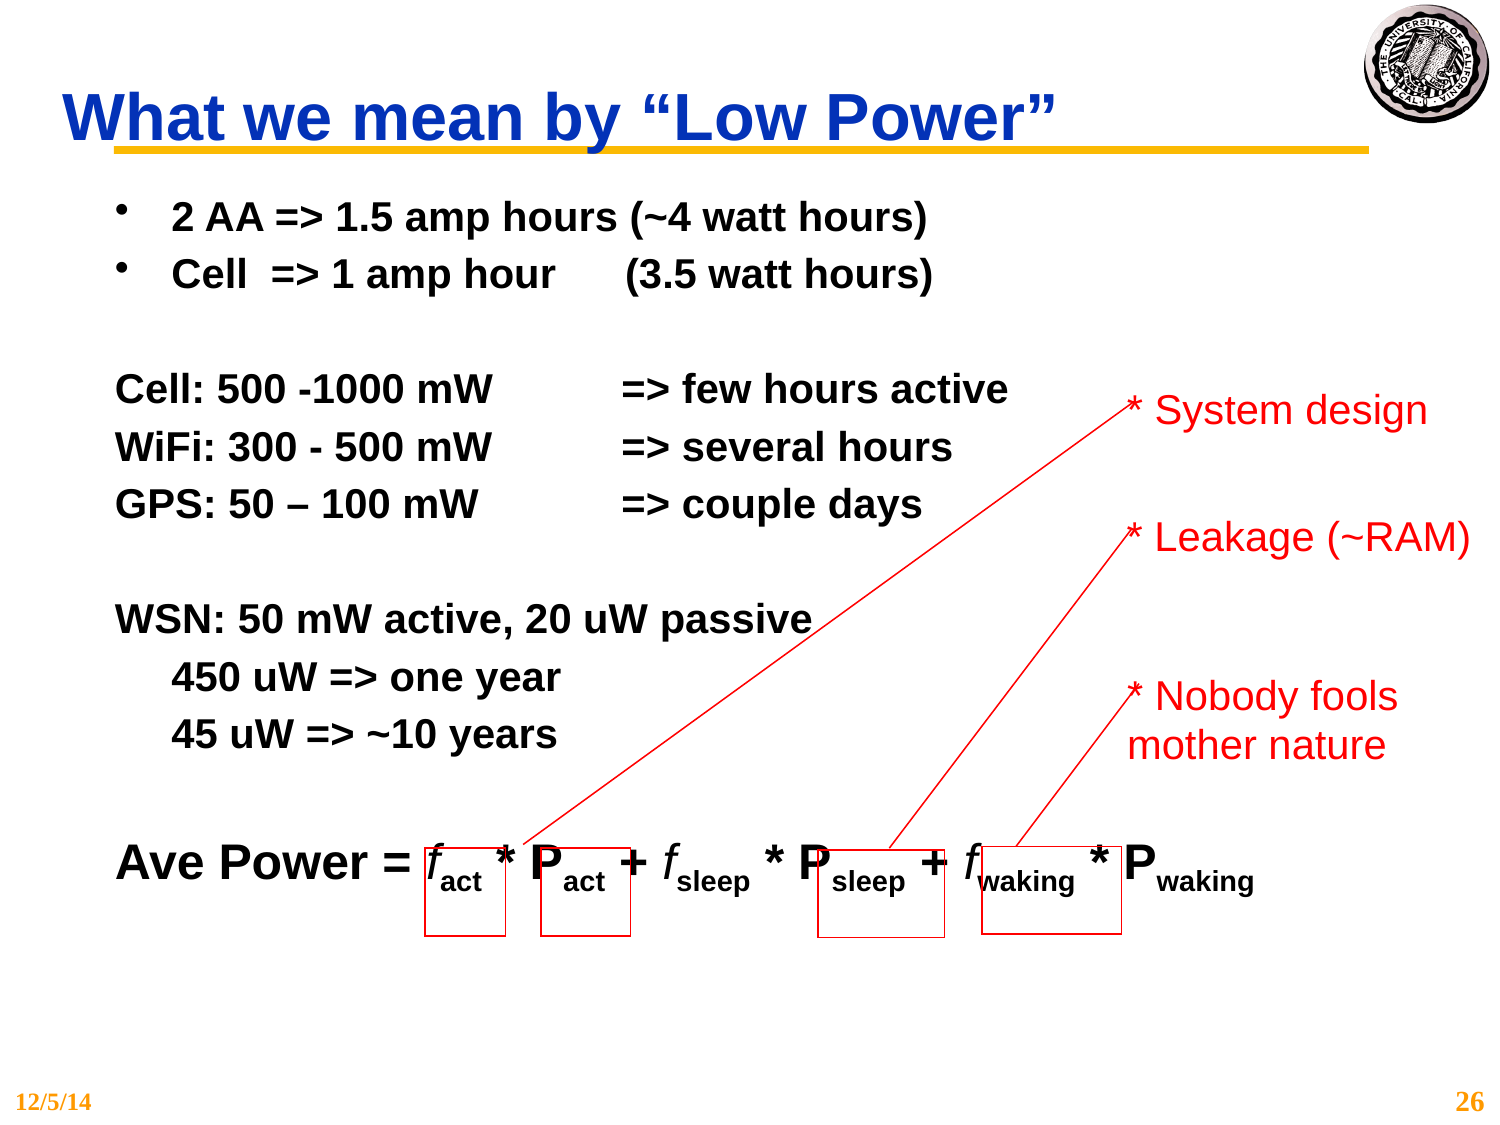

# What we mean by “Low Power”
2 AA => 1.5 amp hours (~4 watt hours)
Cell  => 1 amp hour      (3.5 watt hours)

Cell: 500 -1000 mW 	=> few hours active
WiFi: 300 - 500 mW 	=> several hours
GPS: 50 – 100 mW	=> couple days

WSN: 50 mW active, 20 uW passive
	450 uW => one year
	45 uW => ~10 years

Ave Power = fact * Pact + fsleep * Psleep + fwaking * Pwaking
* System design

* Leakage (~RAM)

* Nobody fools mother nature

12/5/14
26